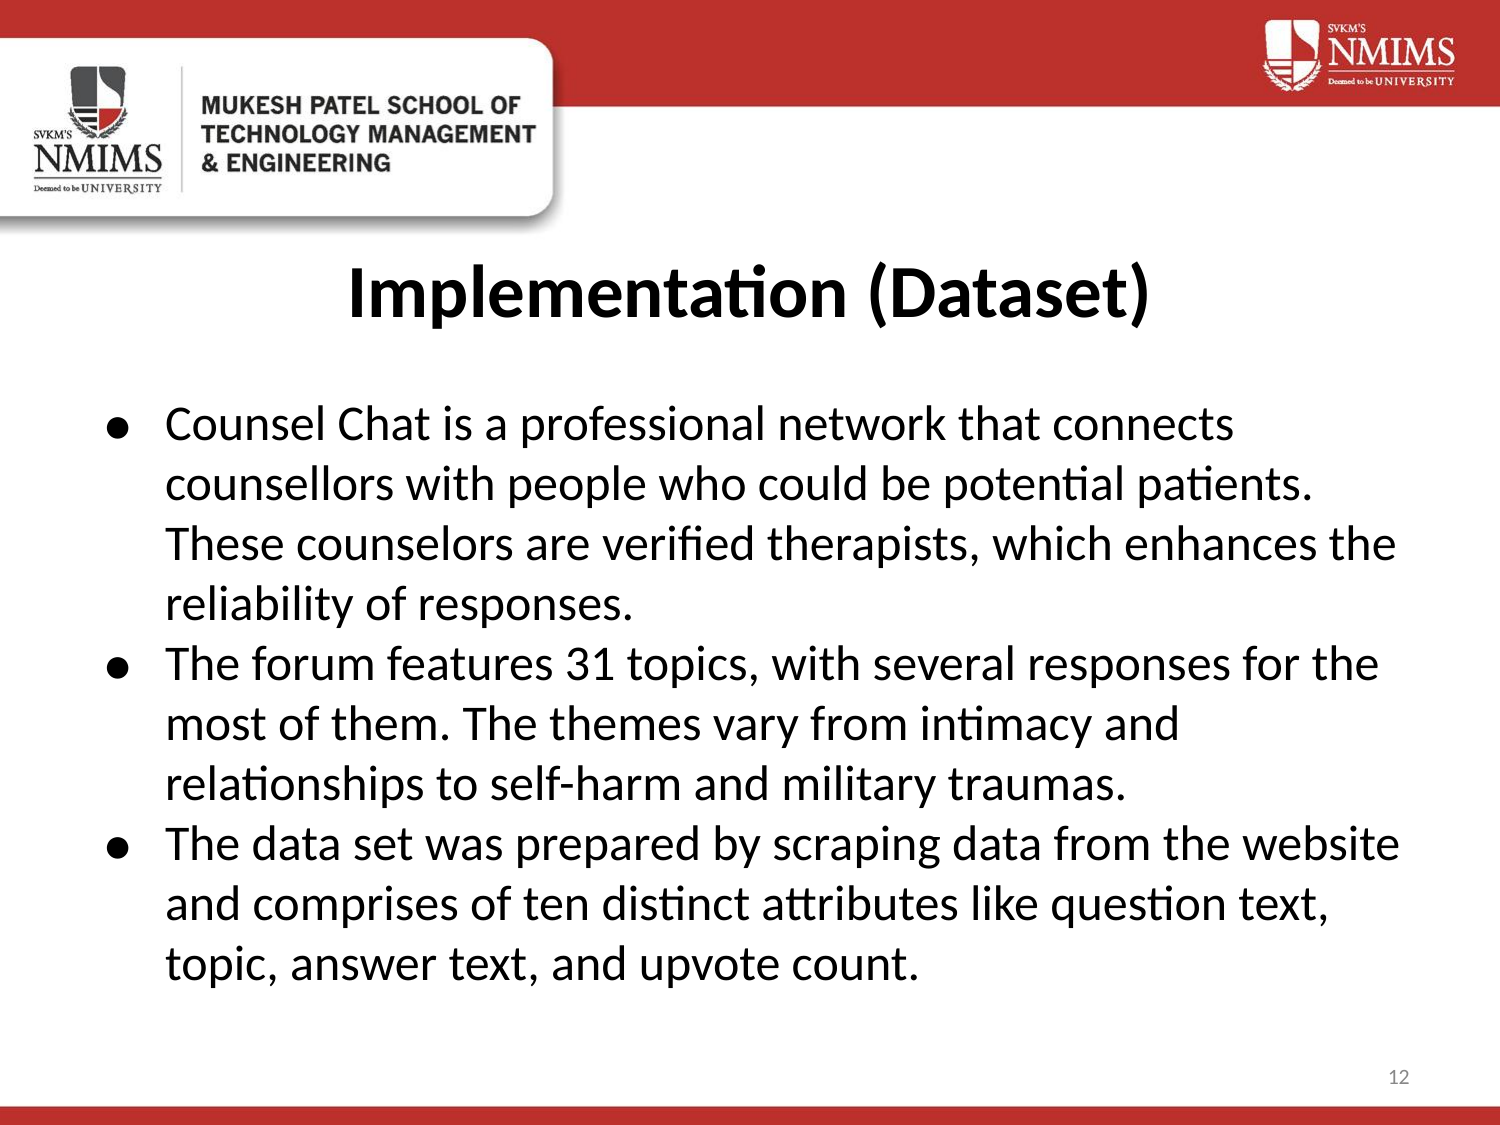

# Implementation (Dataset)
Counsel Chat is a professional network that connects counsellors with people who could be potential patients. These counselors are verified therapists, which enhances the reliability of responses.
The forum features 31 topics, with several responses for the most of them. The themes vary from intimacy and relationships to self-harm and military traumas.
The data set was prepared by scraping data from the website and comprises of ten distinct attributes like question text, topic, answer text, and upvote count.
12